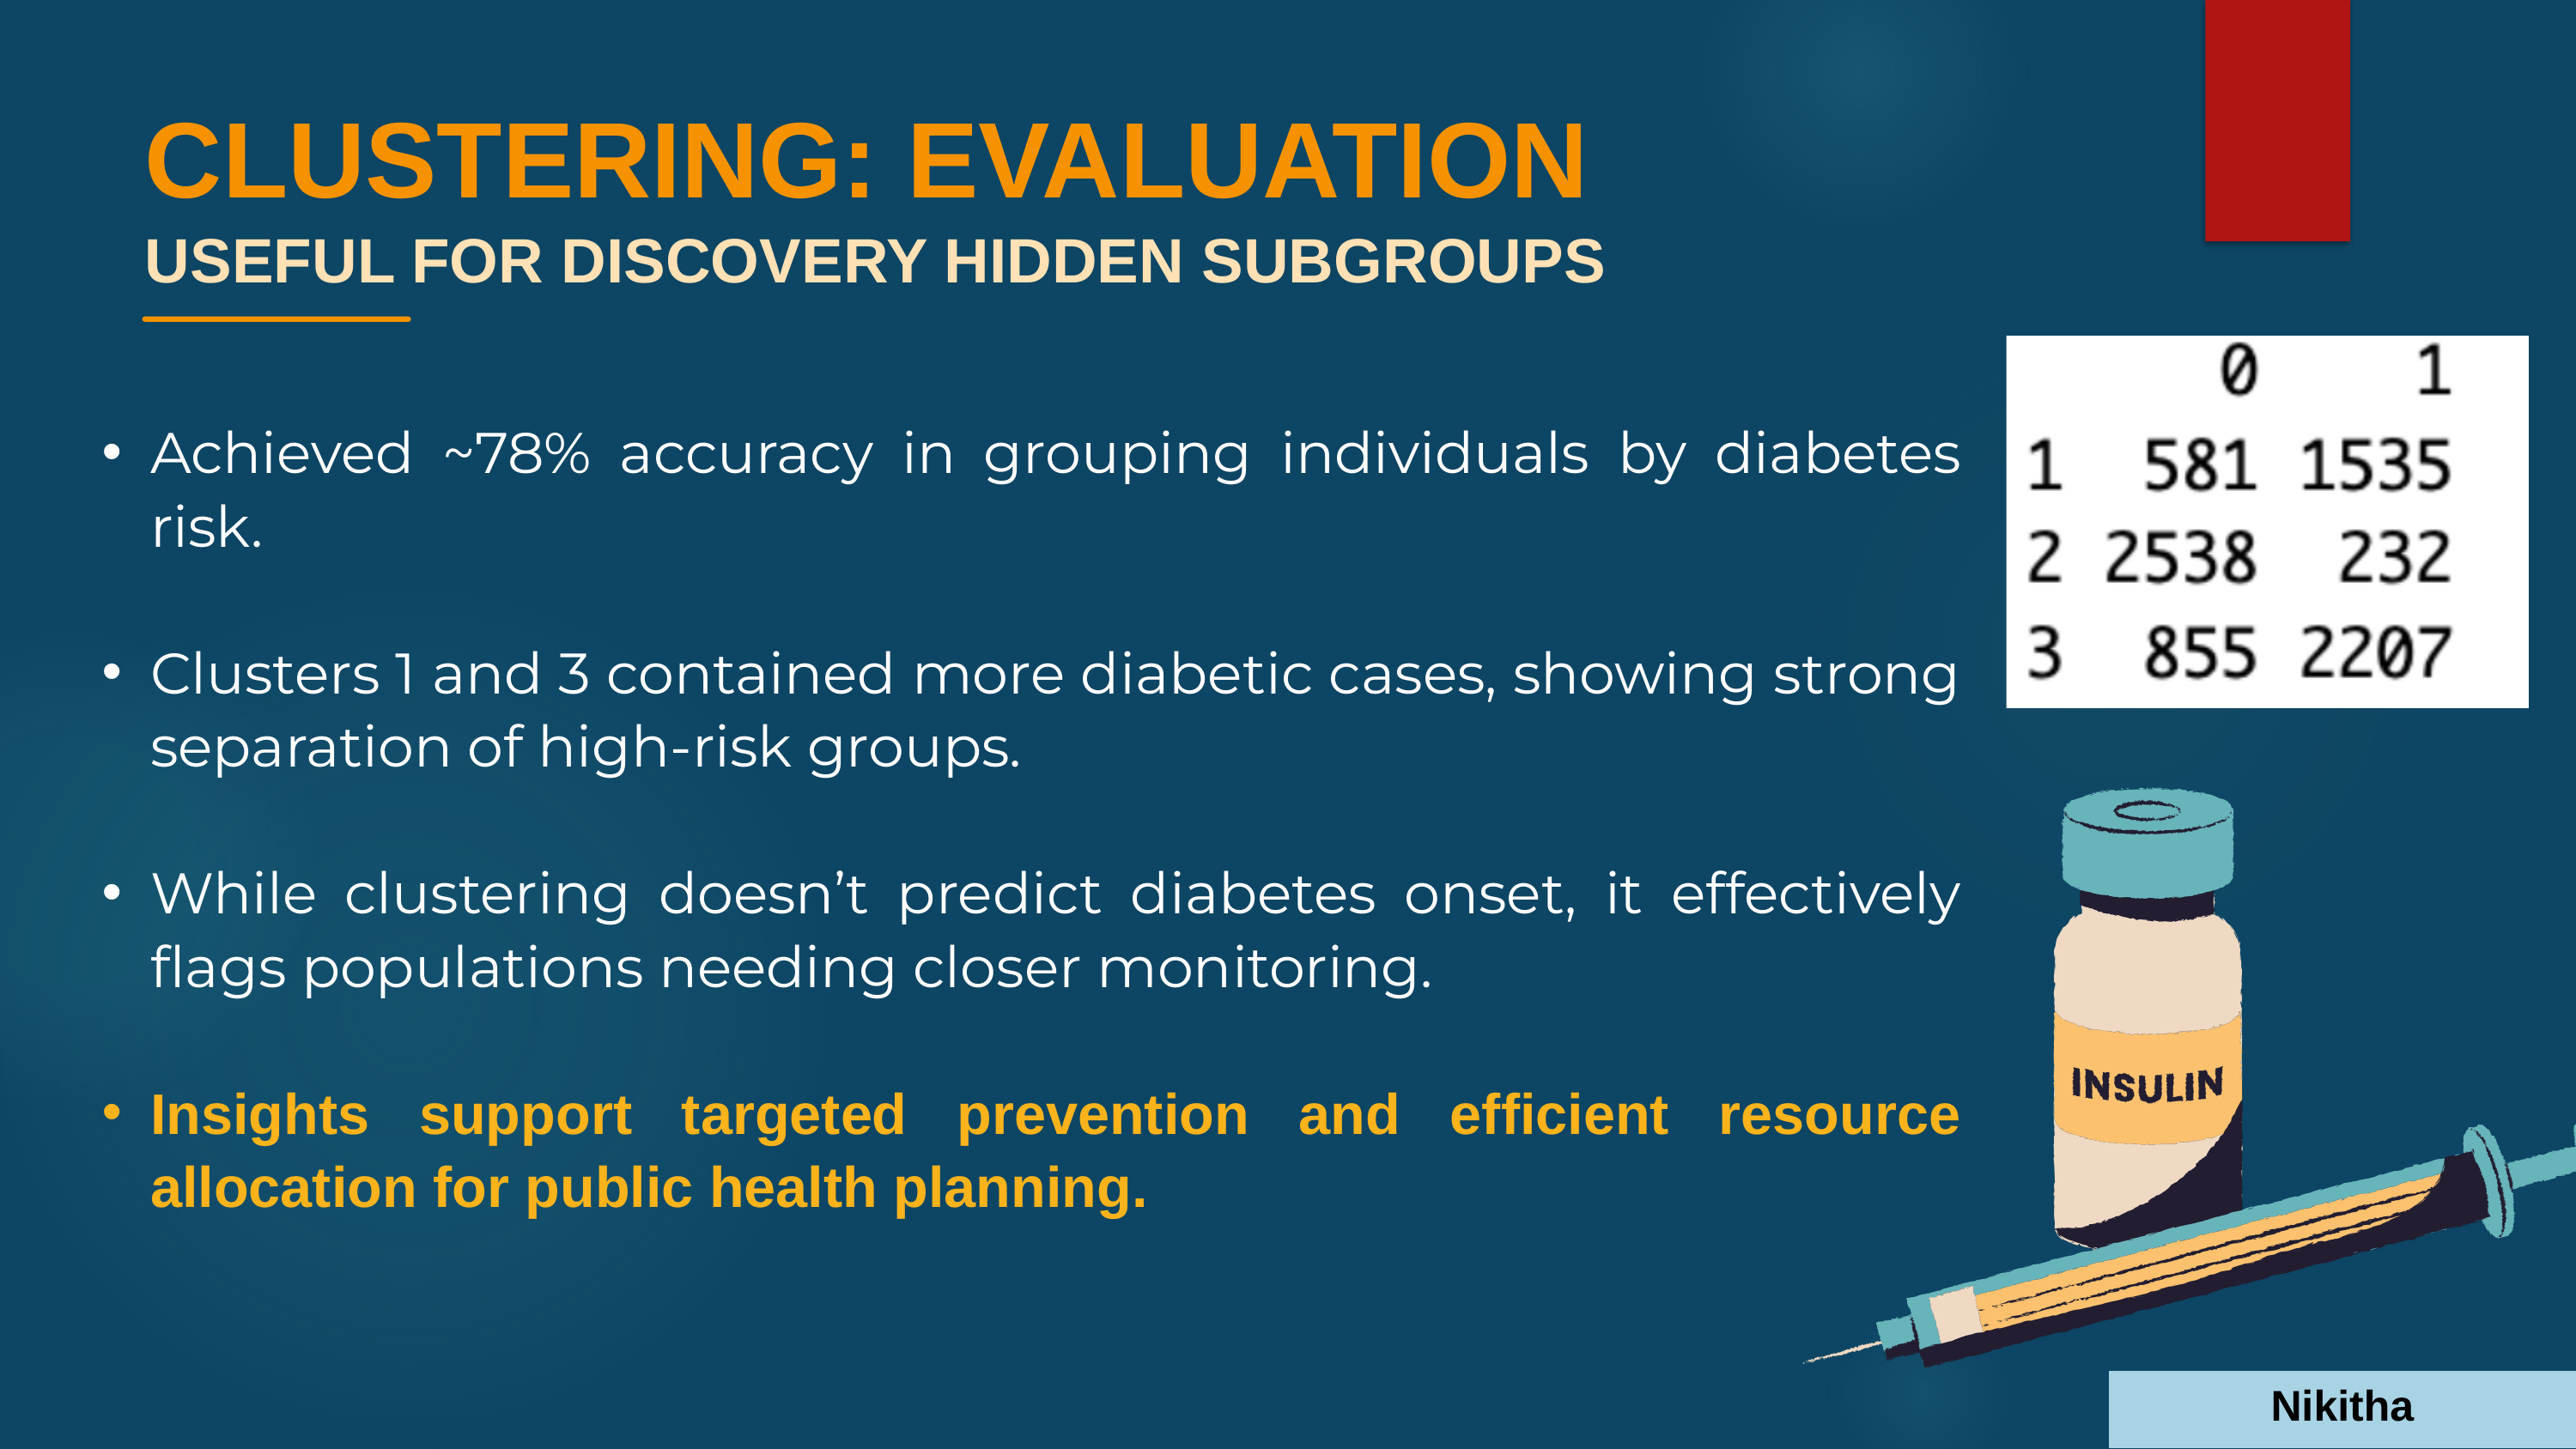

CLUSTERING: EVALUATION
USEFUL FOR DISCOVERY HIDDEN SUBGROUPS

Achieved ~78% accuracy in grouping individuals by diabetes risk.

Clusters 1 and 3 contained more diabetic cases, showing strong separation of high-risk groups.

While clustering doesn’t predict diabetes onset, it effectively flags populations needing closer monitoring.

Insights support targeted prevention and efficient resource allocation for public health planning.

Nikitha